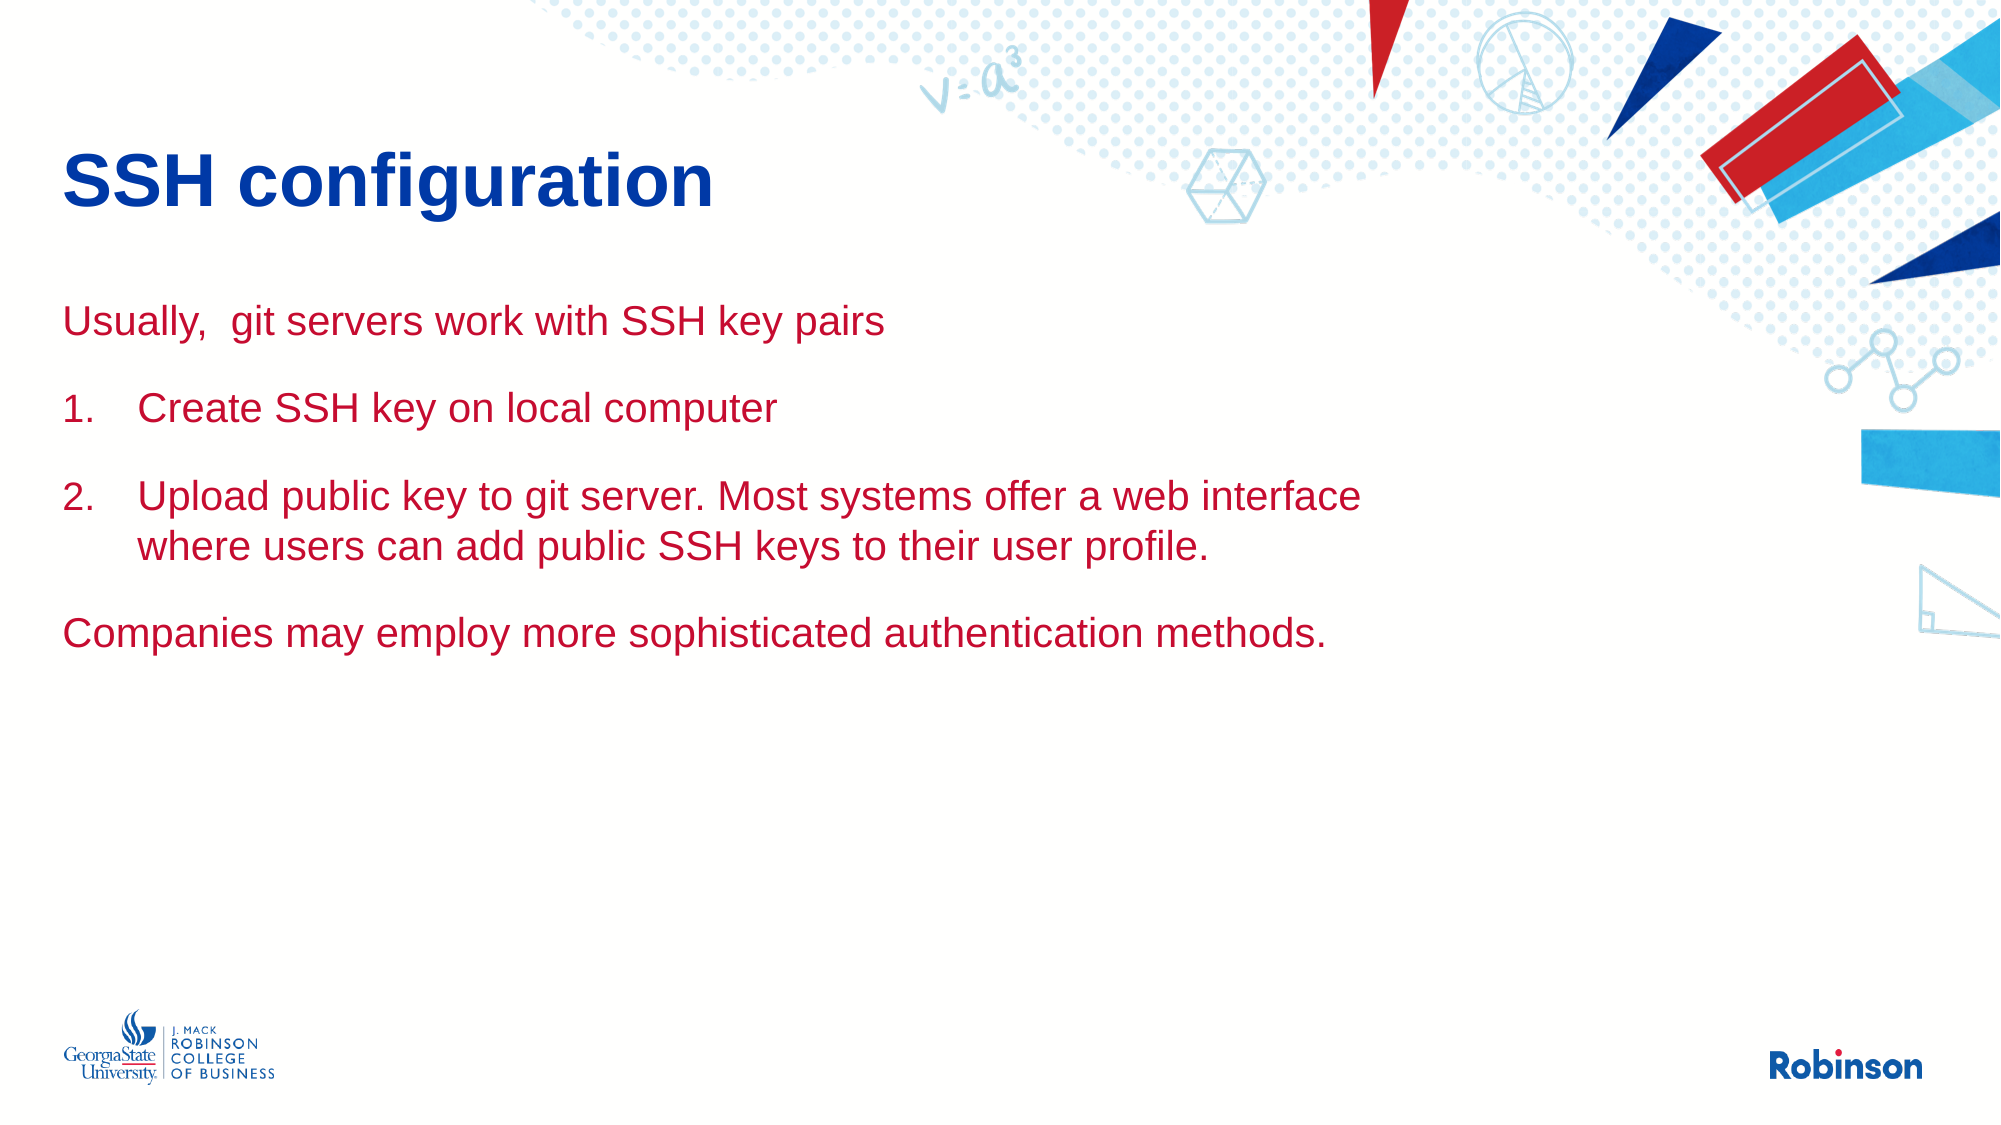

# SSH configuration
Usually,  git servers work with SSH key pairs
Create SSH key on local computer
Upload public key to git server. Most systems offer a web interface where users can add public SSH keys to their user profile.
Companies may employ more sophisticated authentication methods.